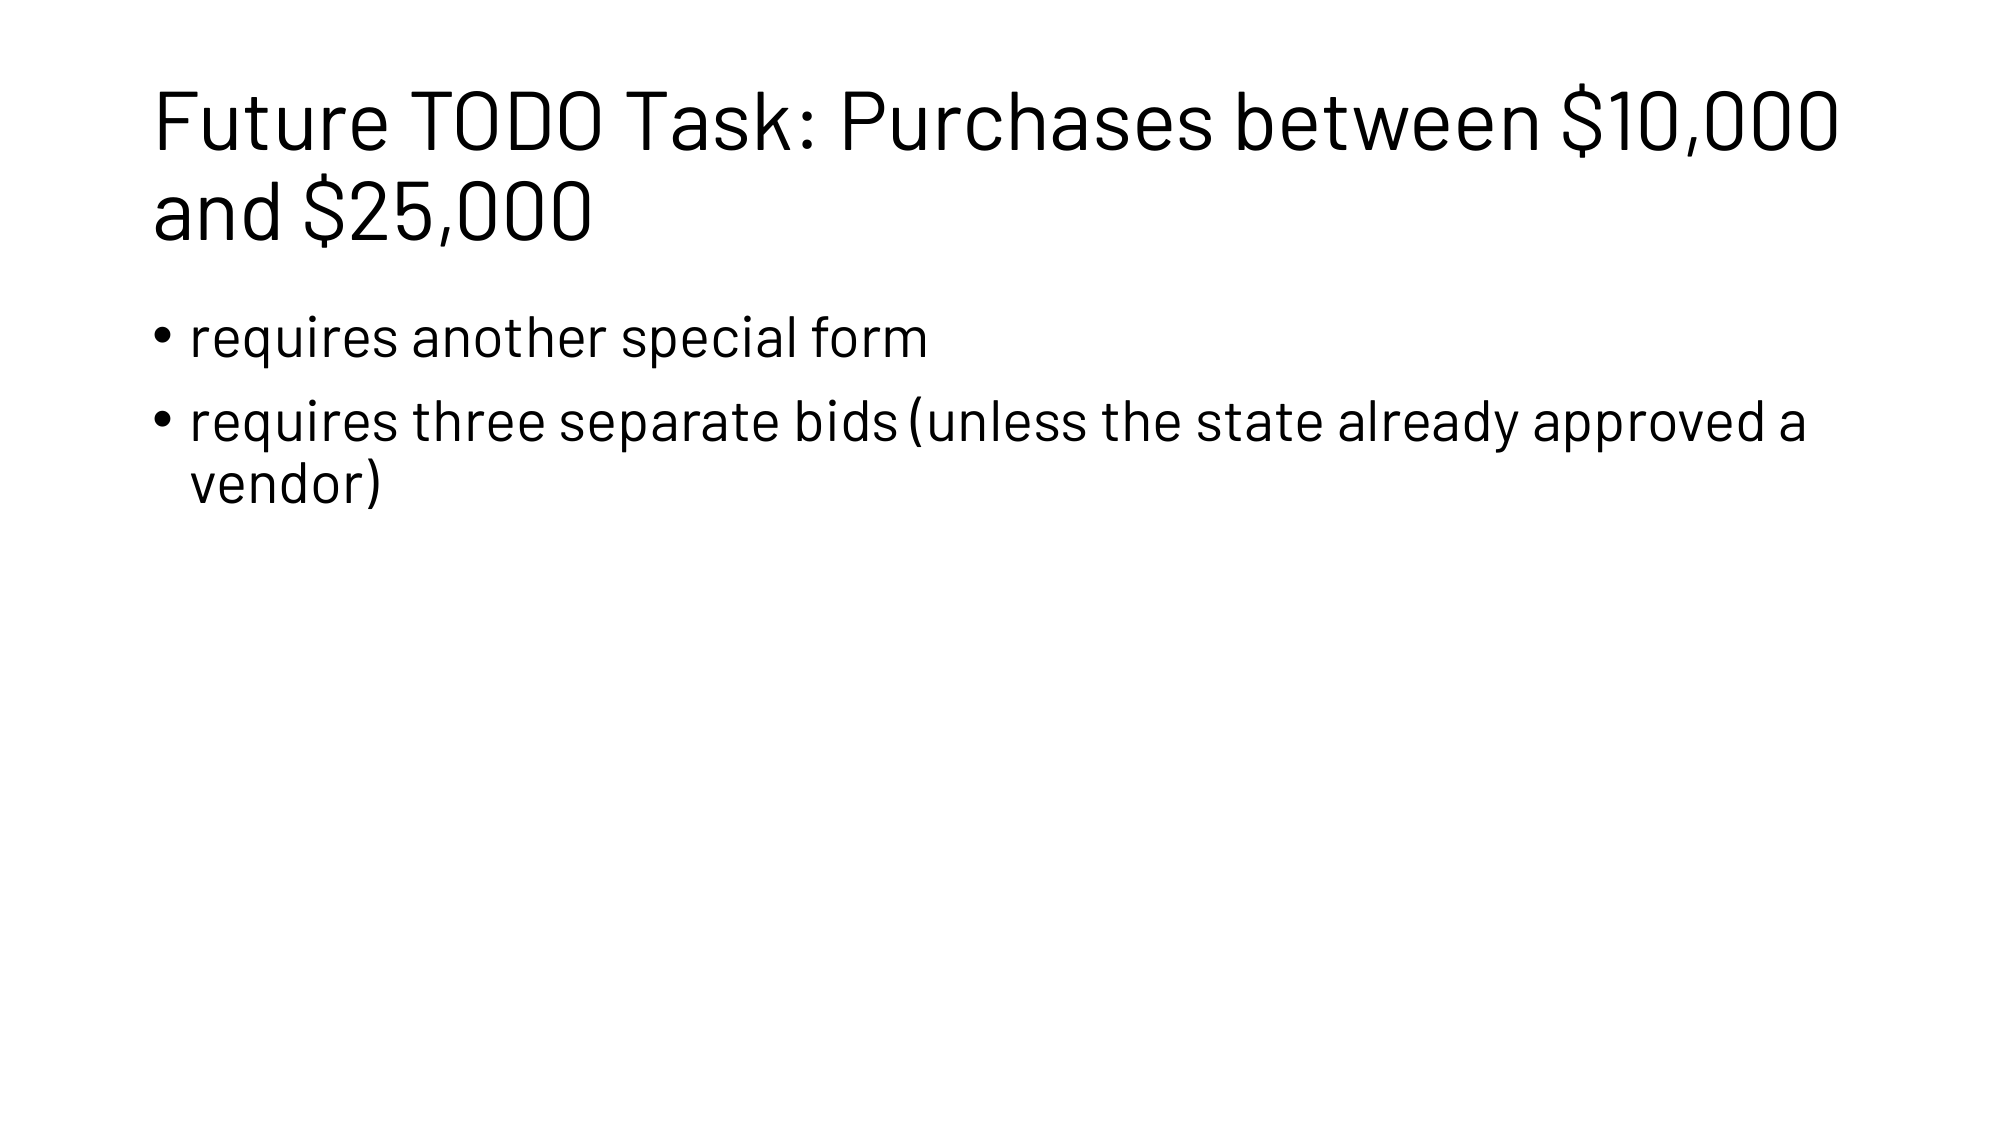

# Future TODO Task: Purchases between $10,000 and $25,000
requires another special form
requires three separate bids (unless the state already approved a vendor)